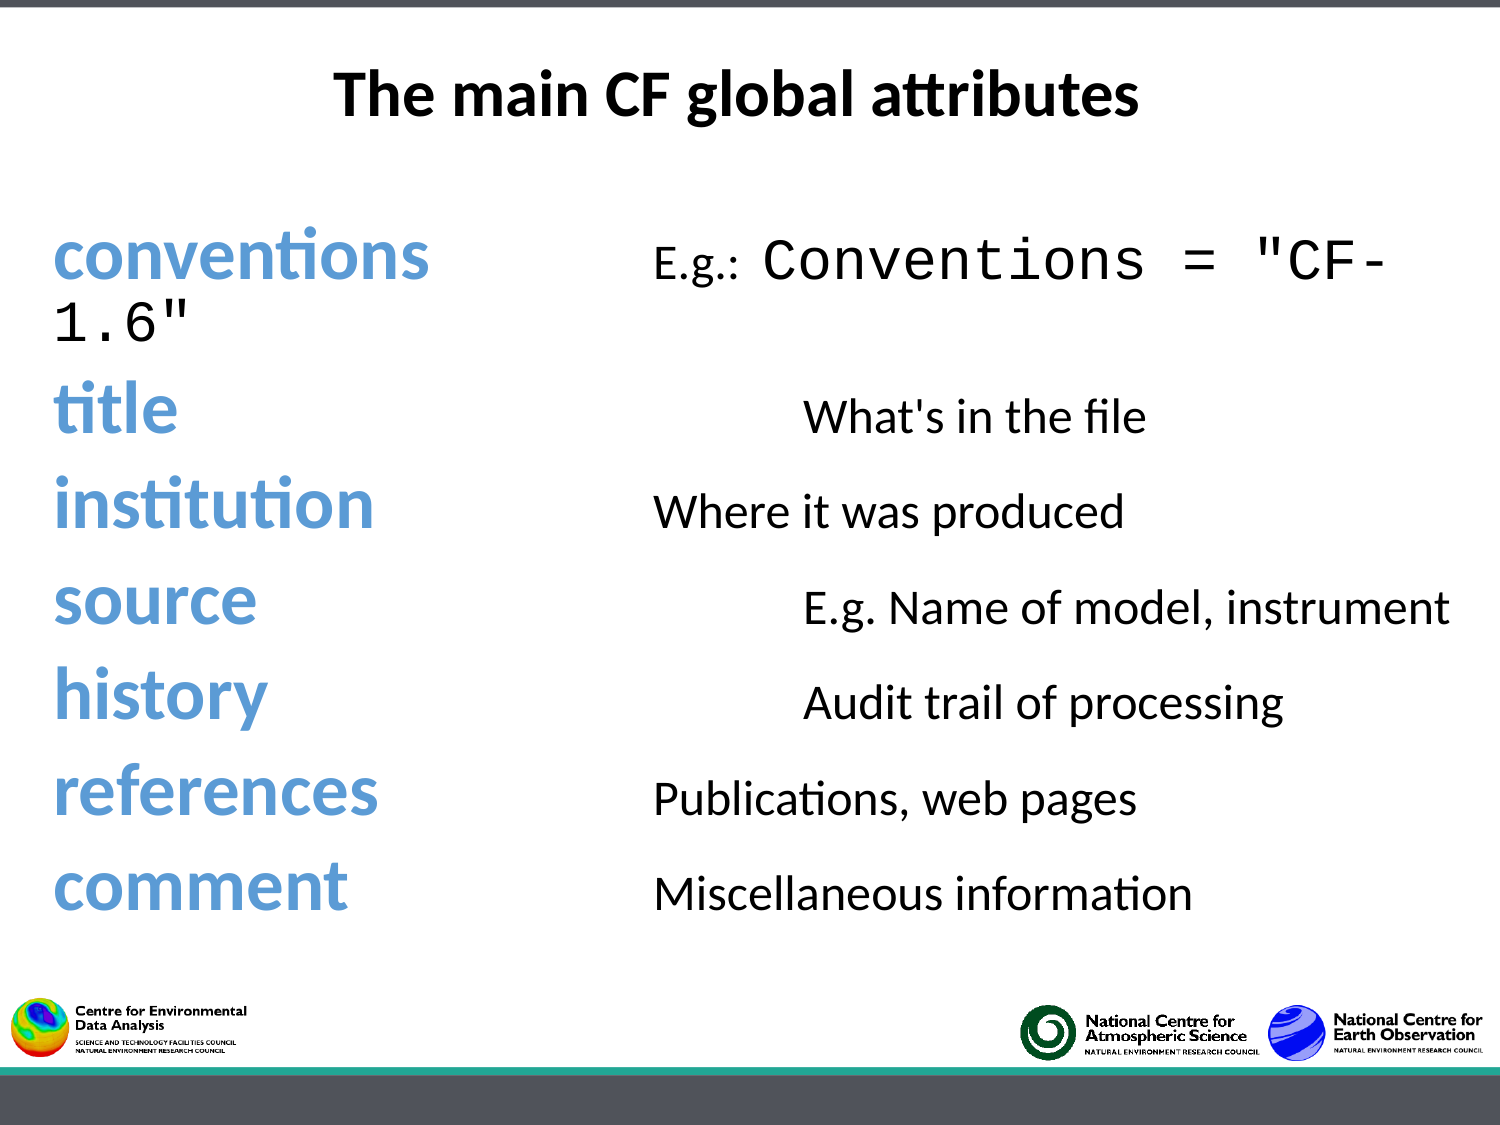

# The main CF global attributes
conventions		E.g.:  Conventions = "CF-1.6"
title					What's in the file
institution		Where it was produced
source				E.g. Name of model, instrument
history				Audit trail of processing
references 		Publications, web pages
comment	 		Miscellaneous information